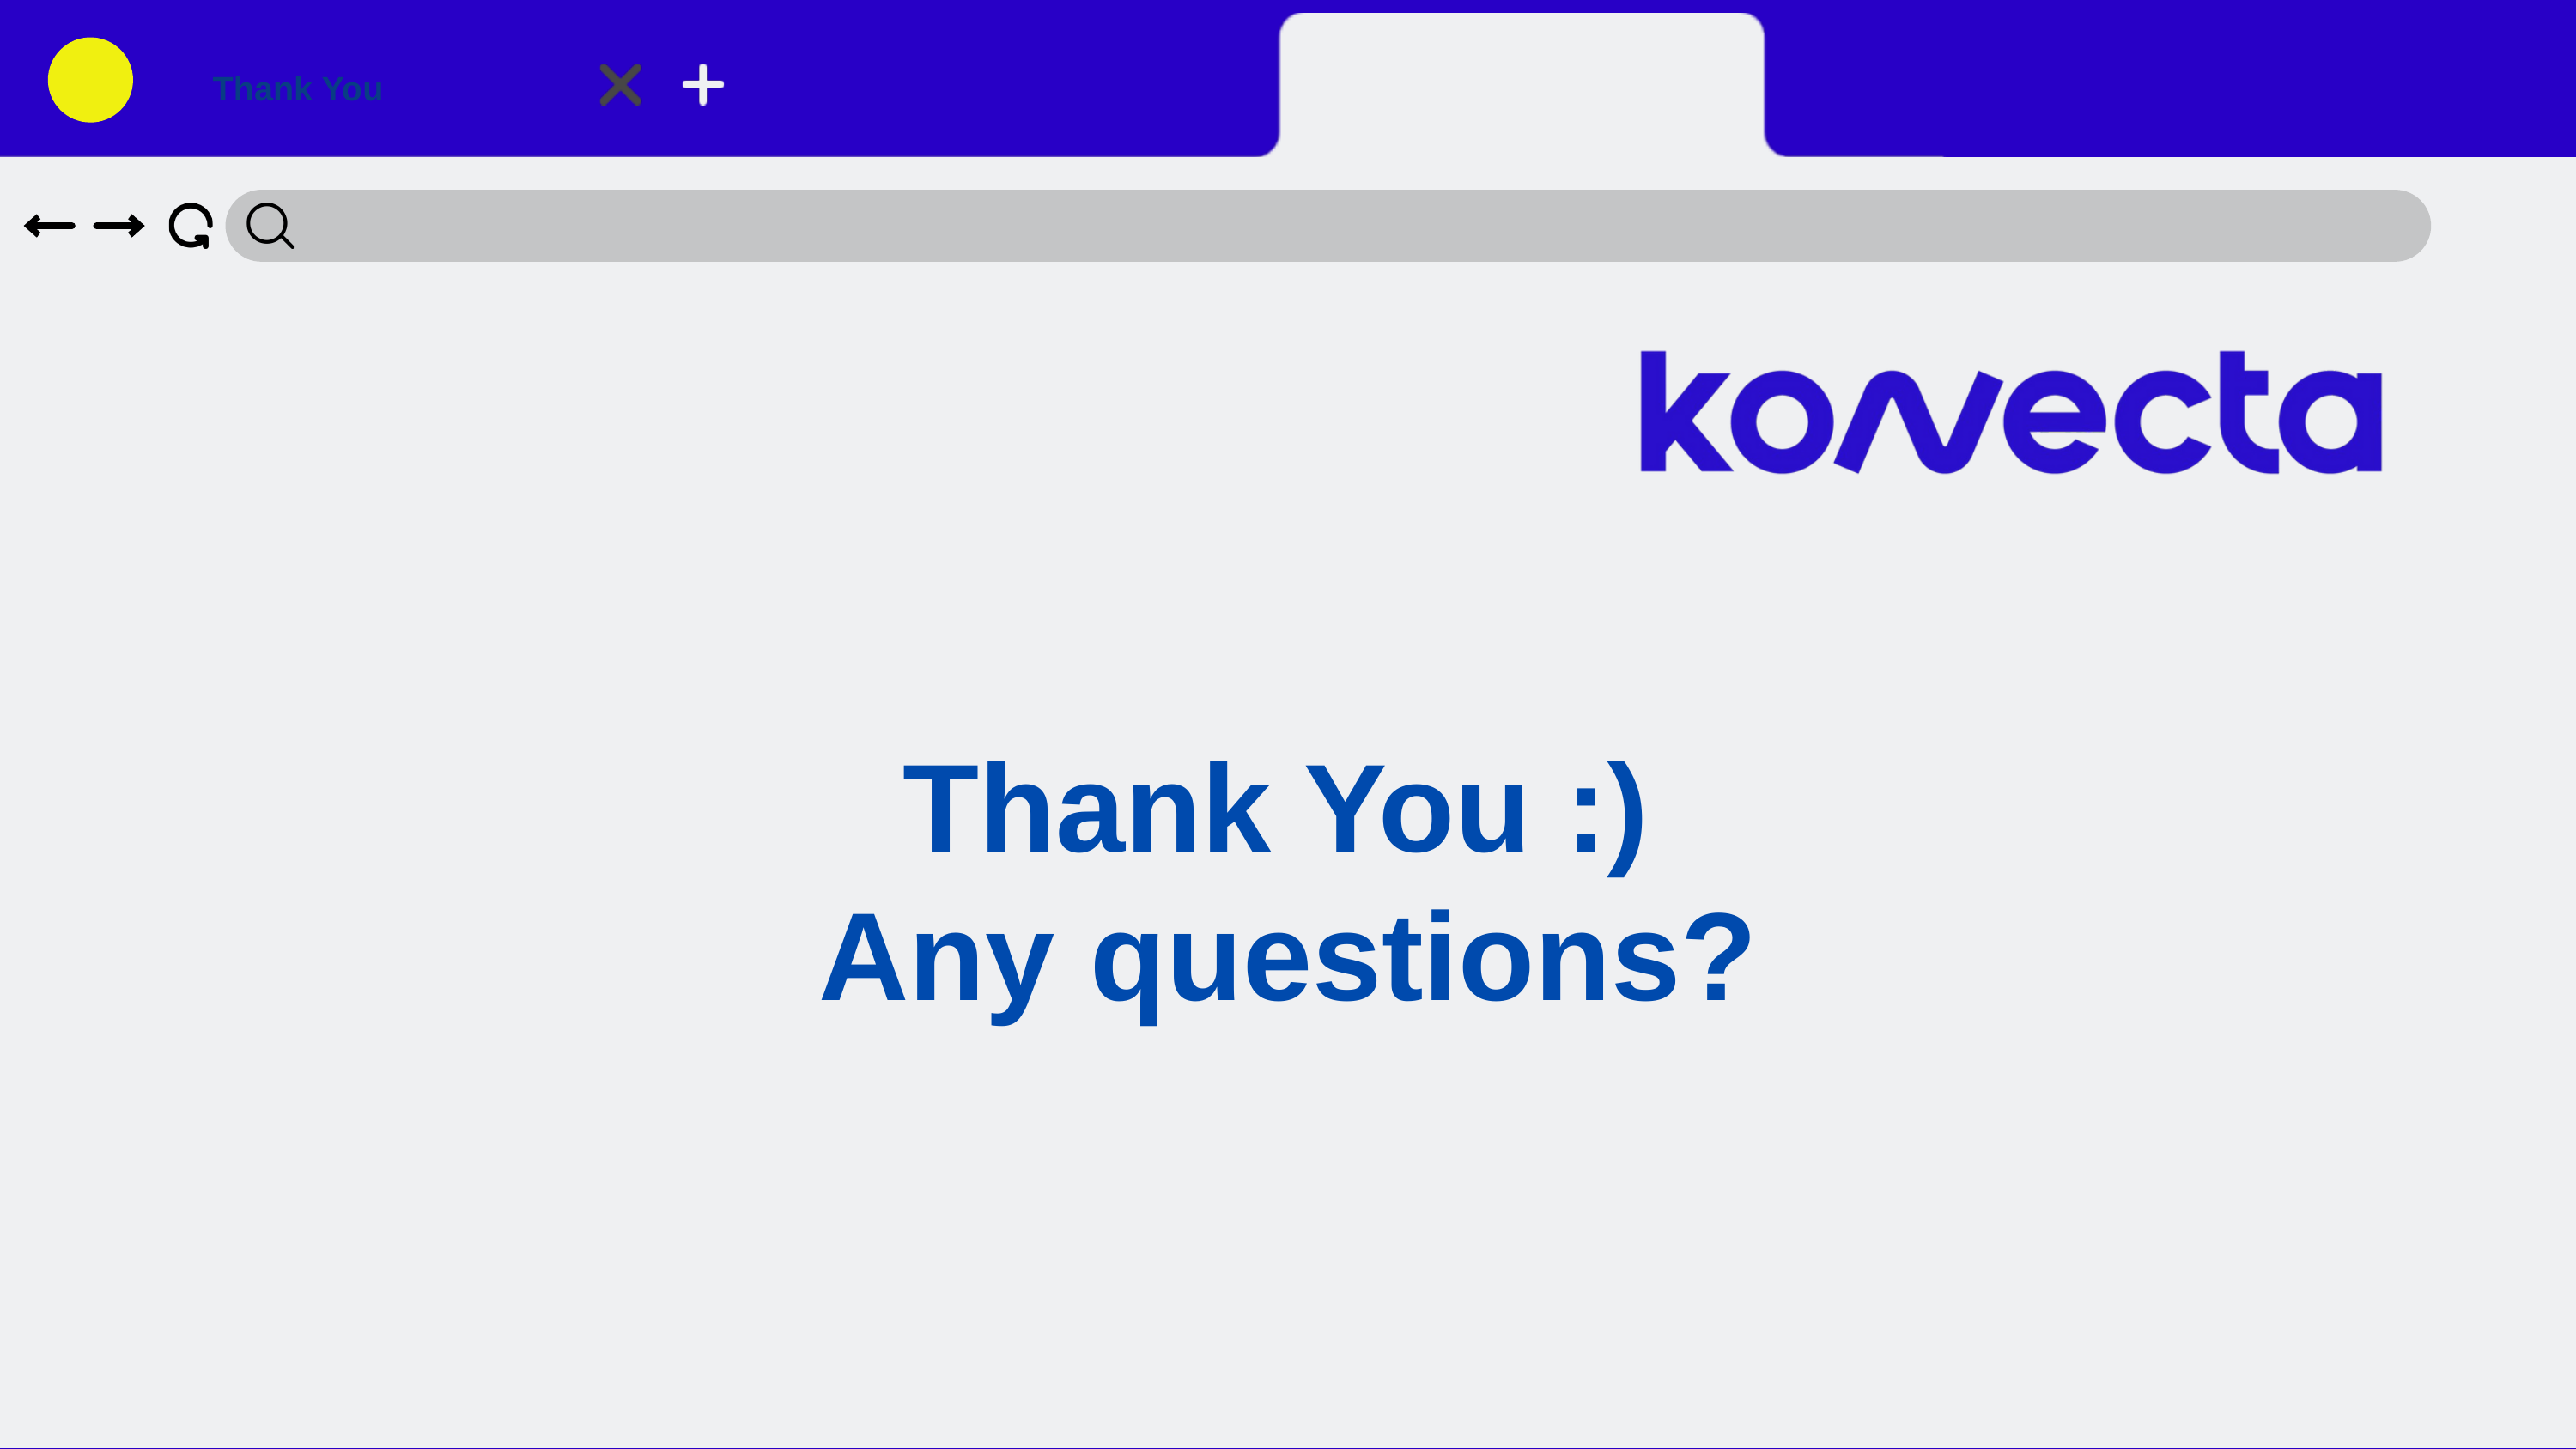

Thank You

Thank You :)
Any questions?